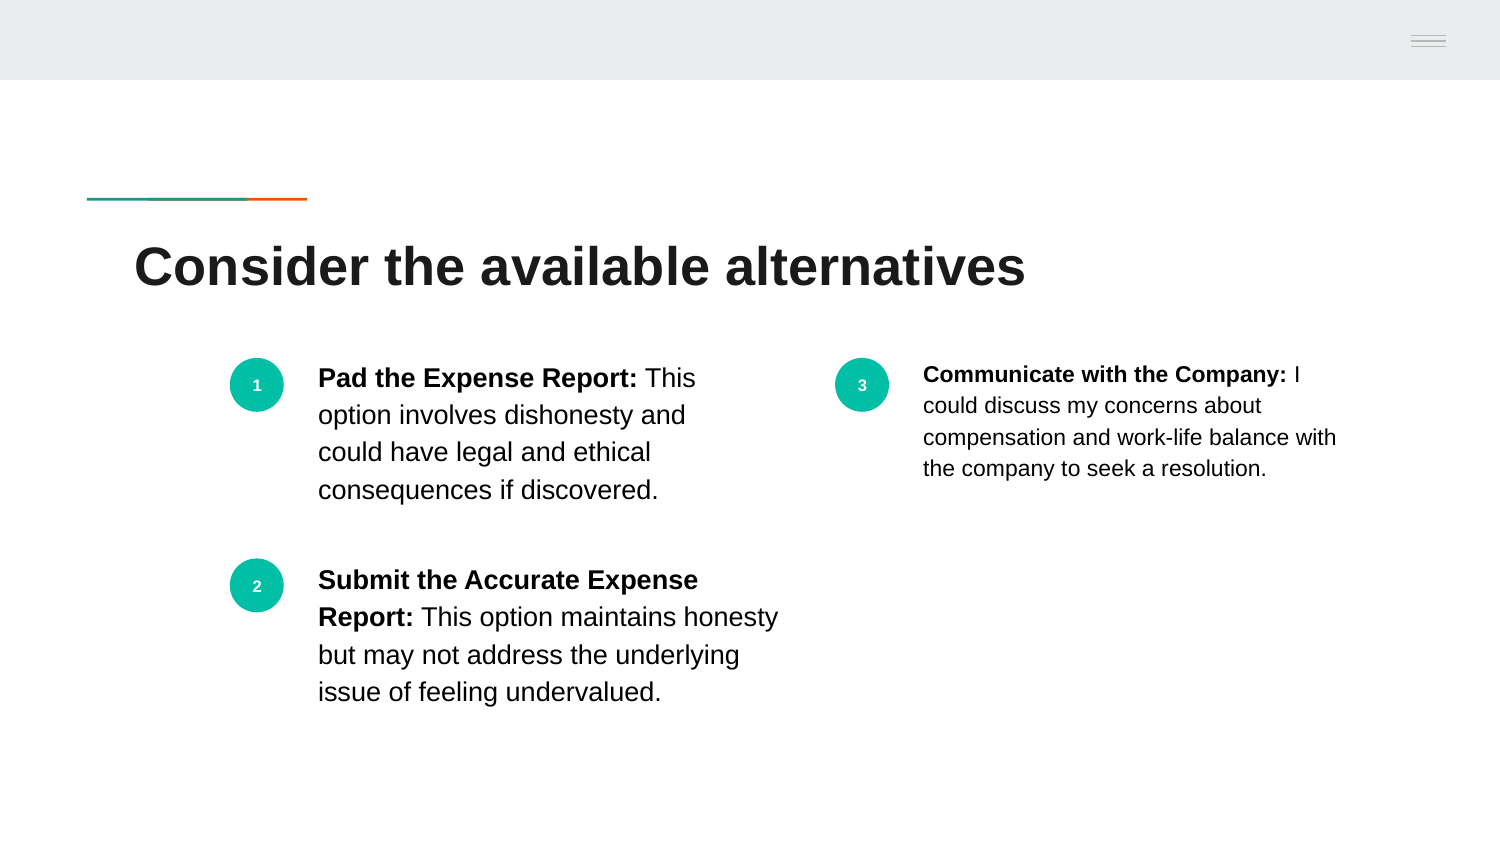

# Consider the available alternatives
Pad the Expense Report: This option involves dishonesty and could have legal and ethical consequences if discovered.
Communicate with the Company: I could discuss my concerns about compensation and work-life balance with the company to seek a resolution.
1
3
Submit the Accurate Expense Report: This option maintains honesty but may not address the underlying issue of feeling undervalued.
2